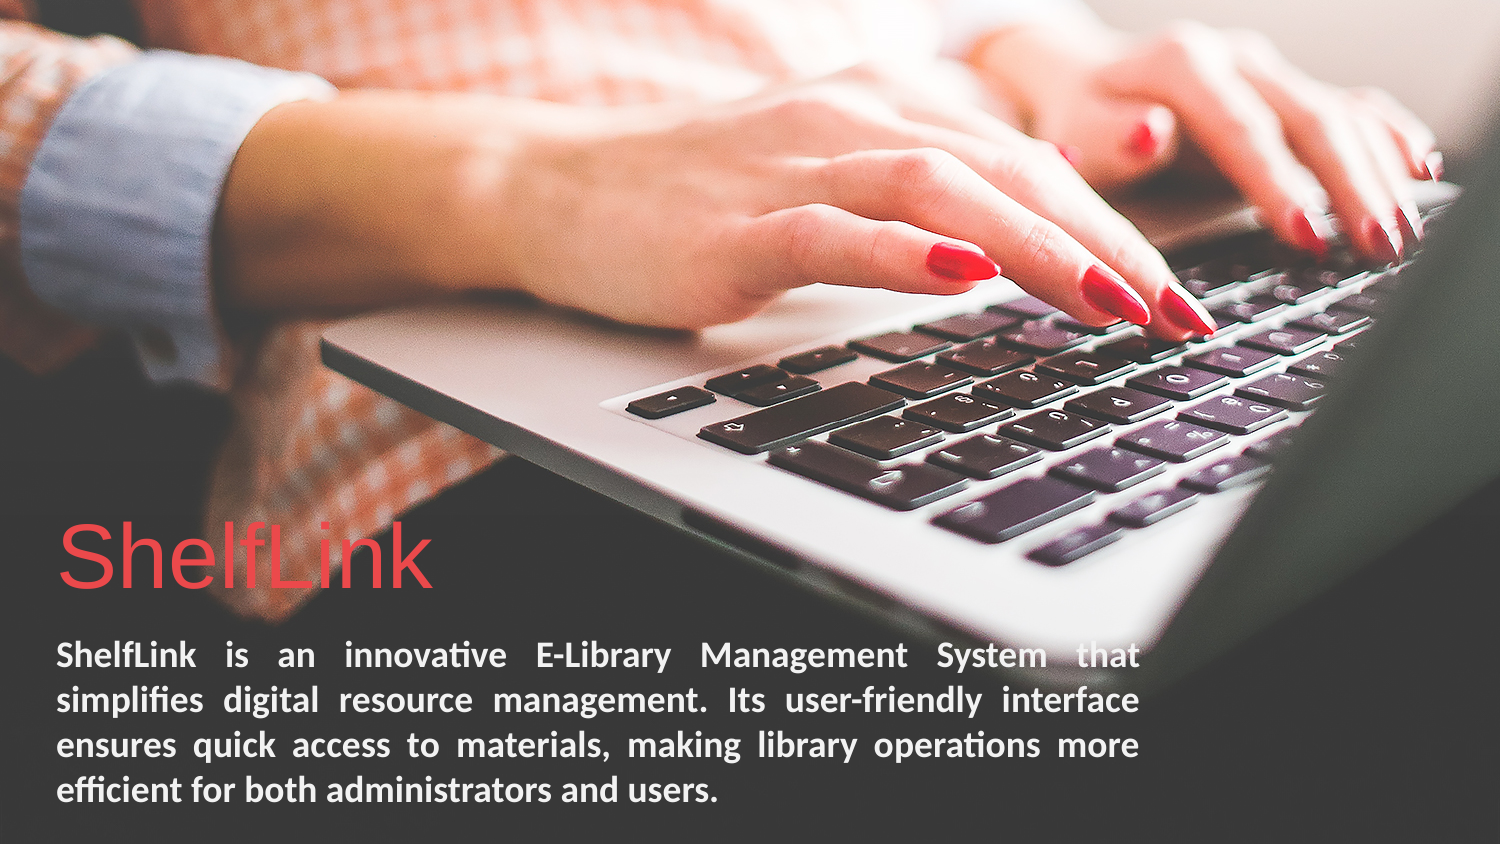

ShelfLink
ShelfLink is an innovative E-Library Management System that simplifies digital resource management. Its user-friendly interface ensures quick access to materials, making library operations more efficient for both administrators and users.